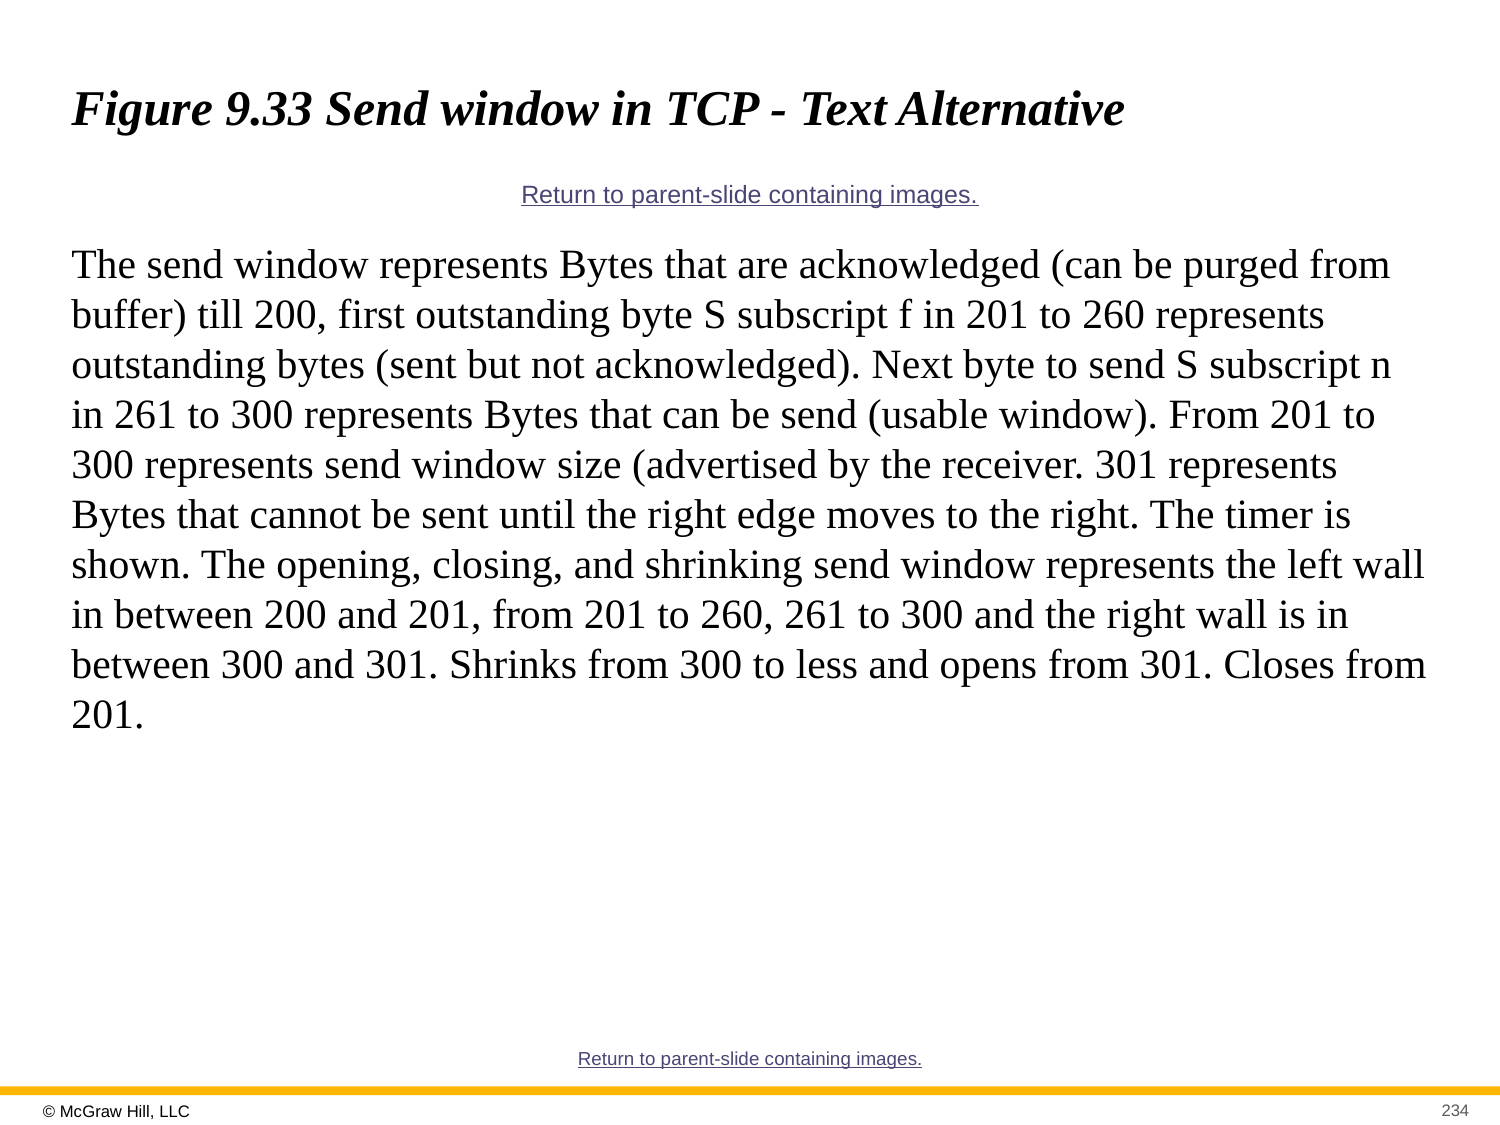

# Figure 9.33 Send window in TCP - Text Alternative
Return to parent-slide containing images.
The send window represents Bytes that are acknowledged (can be purged from buffer) till 200, first outstanding byte S subscript f in 201 to 260 represents outstanding bytes (sent but not acknowledged). Next byte to send S subscript n in 261 to 300 represents Bytes that can be send (usable window). From 201 to 300 represents send window size (advertised by the receiver. 301 represents Bytes that cannot be sent until the right edge moves to the right. The timer is shown. The opening, closing, and shrinking send window represents the left wall in between 200 and 201, from 201 to 260, 261 to 300 and the right wall is in between 300 and 301. Shrinks from 300 to less and opens from 301. Closes from 201.
Return to parent-slide containing images.
234